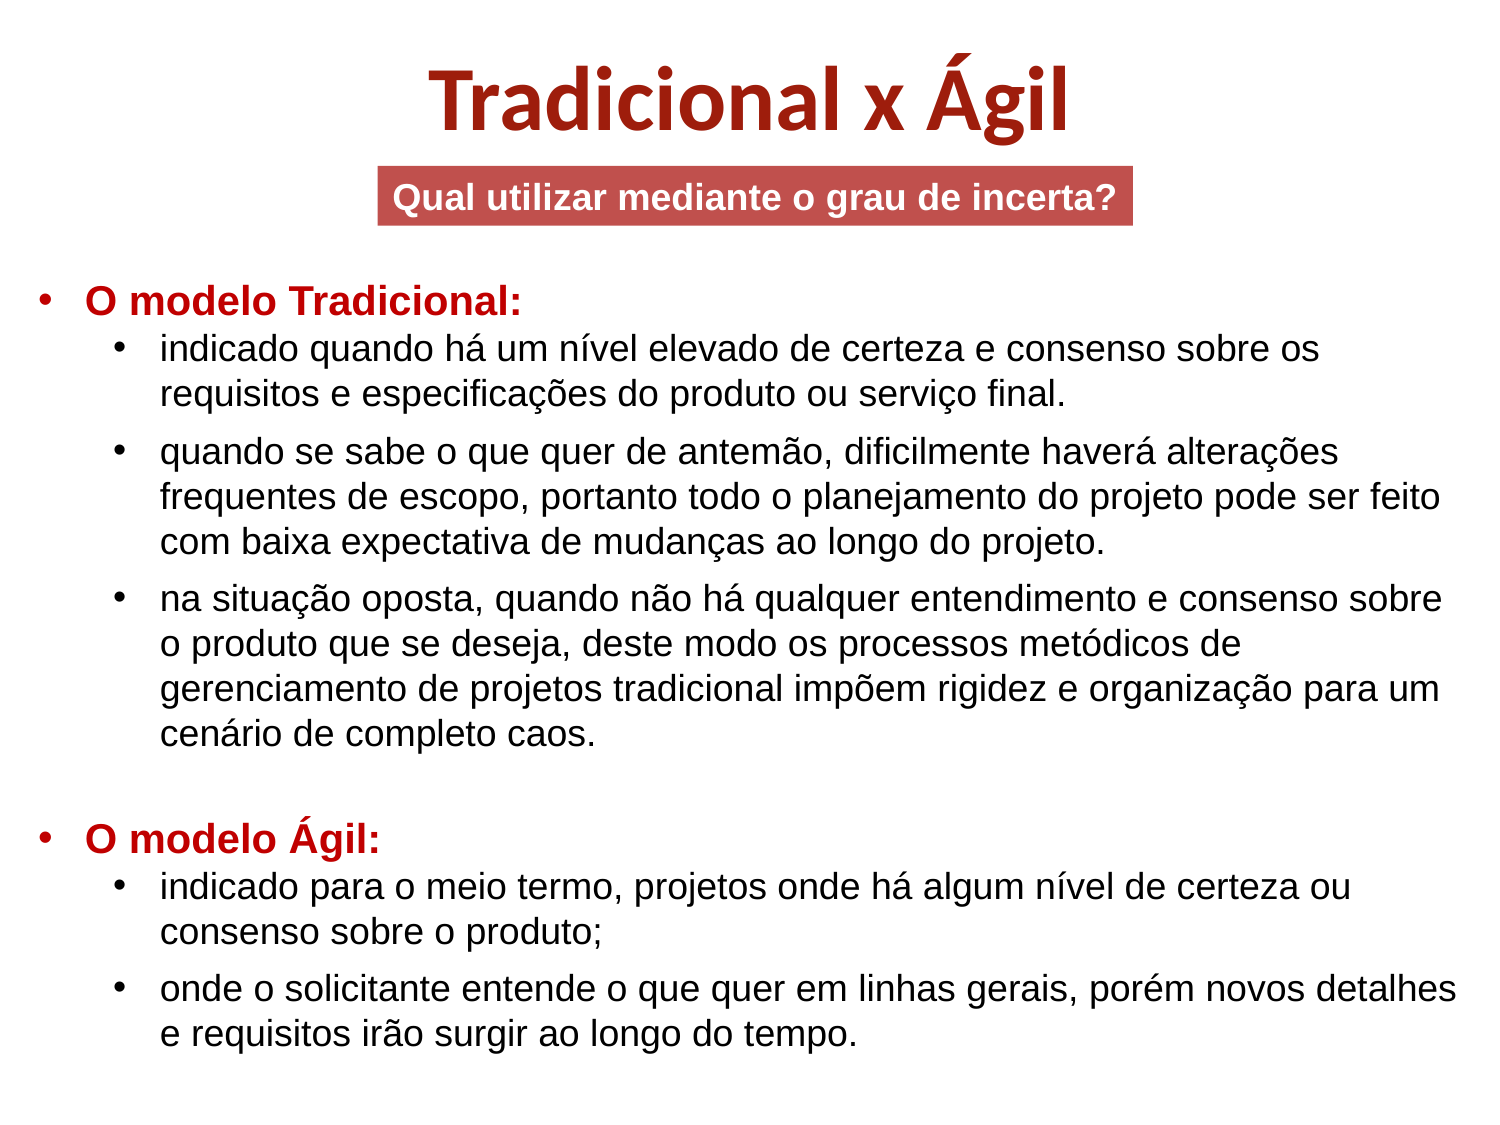

Tradicional x Ágil
Qual utilizar mediante o grau de incerta?
O modelo Tradicional:
indicado quando há um nível elevado de certeza e consenso sobre os requisitos e especificações do produto ou serviço final.
quando se sabe o que quer de antemão, dificilmente haverá alterações frequentes de escopo, portanto todo o planejamento do projeto pode ser feito com baixa expectativa de mudanças ao longo do projeto.
na situação oposta, quando não há qualquer entendimento e consenso sobre o produto que se deseja, deste modo os processos metódicos de gerenciamento de projetos tradicional impõem rigidez e organização para um cenário de completo caos.

O modelo Ágil:
indicado para o meio termo, projetos onde há algum nível de certeza ou consenso sobre o produto;
onde o solicitante entende o que quer em linhas gerais, porém novos detalhes e requisitos irão surgir ao longo do tempo.